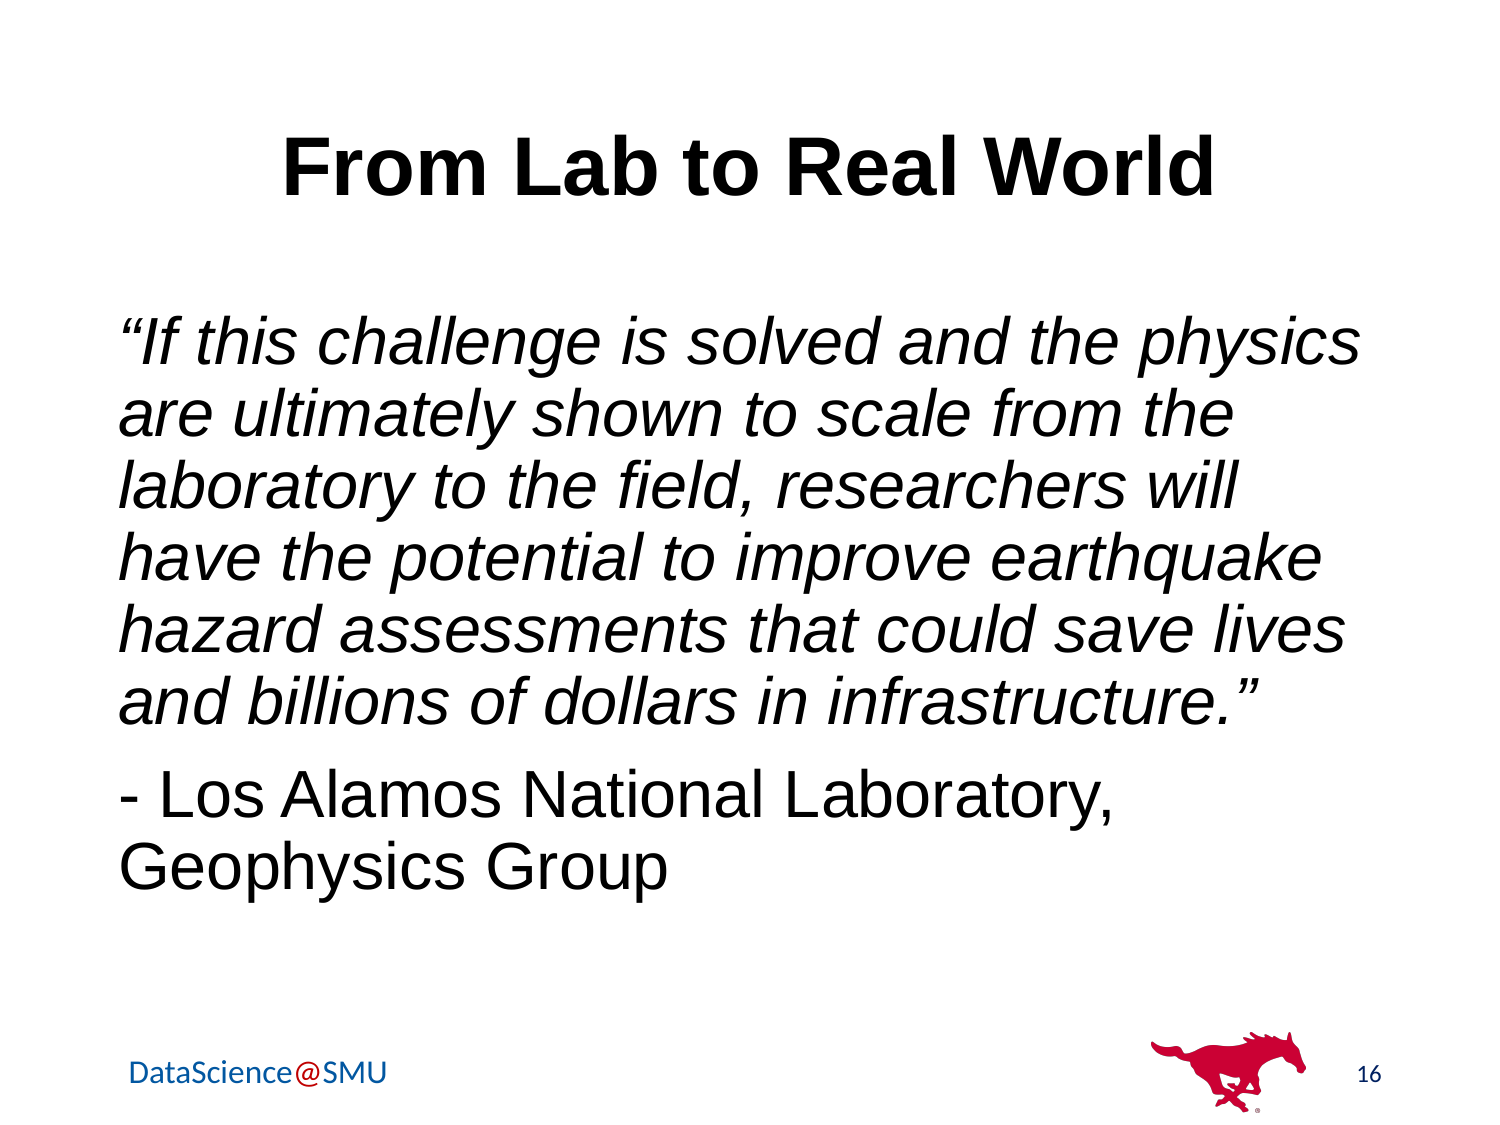

# From Lab to Real World
“If this challenge is solved and the physics are ultimately shown to scale from the laboratory to the field, researchers will have the potential to improve earthquake hazard assessments that could save lives and billions of dollars in infrastructure.”
- Los Alamos National Laboratory, Geophysics Group
16